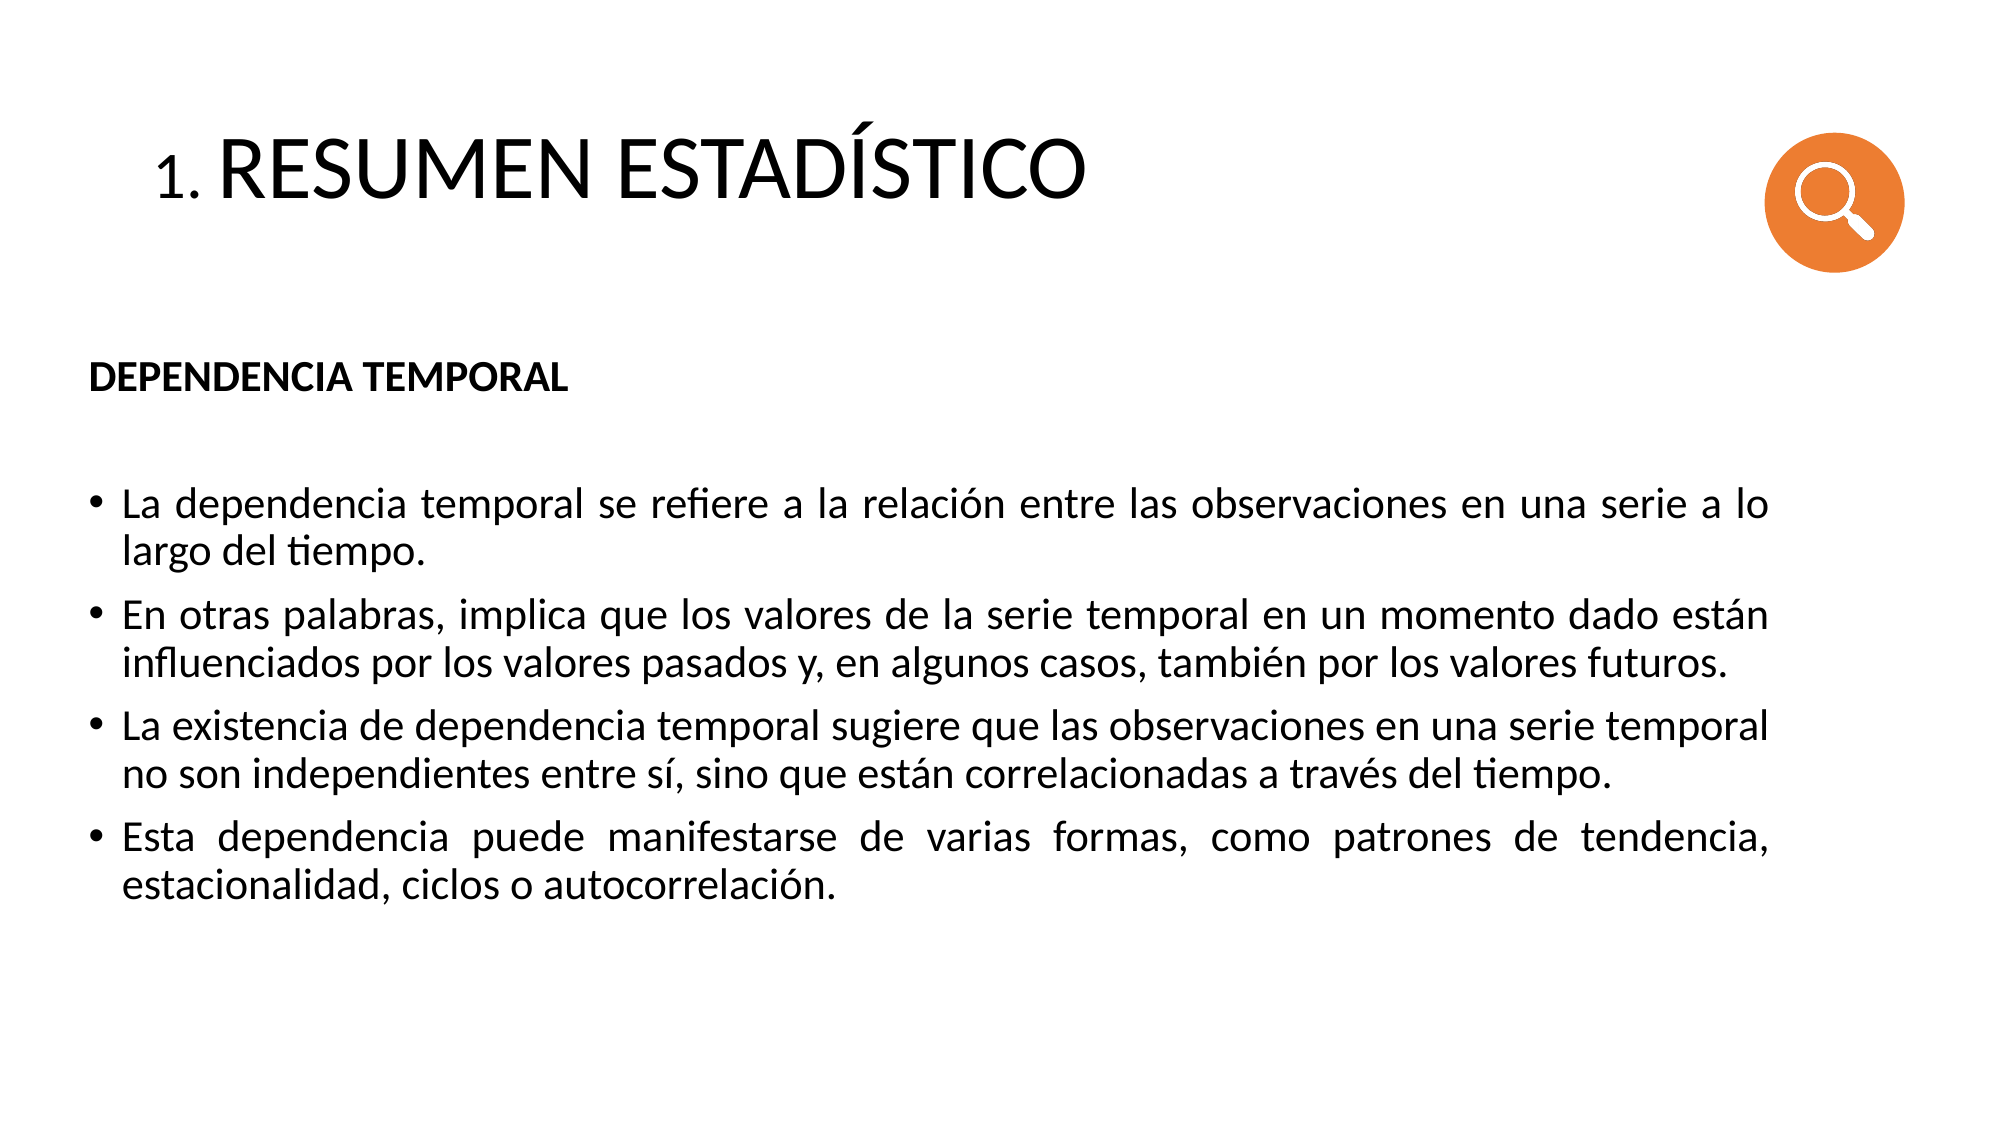

# 1. RESUMEN ESTADÍSTICO

DEPENDENCIA TEMPORAL

La dependencia temporal se refiere a la relación entre las observaciones en una serie a lo largo del tiempo.
En otras palabras, implica que los valores de la serie temporal en un momento dado están influenciados por los valores pasados y, en algunos casos, también por los valores futuros.
La existencia de dependencia temporal sugiere que las observaciones en una serie temporal no son independientes entre sí, sino que están correlacionadas a través del tiempo.
Esta dependencia puede manifestarse de varias formas, como patrones de tendencia, estacionalidad, ciclos o autocorrelación.